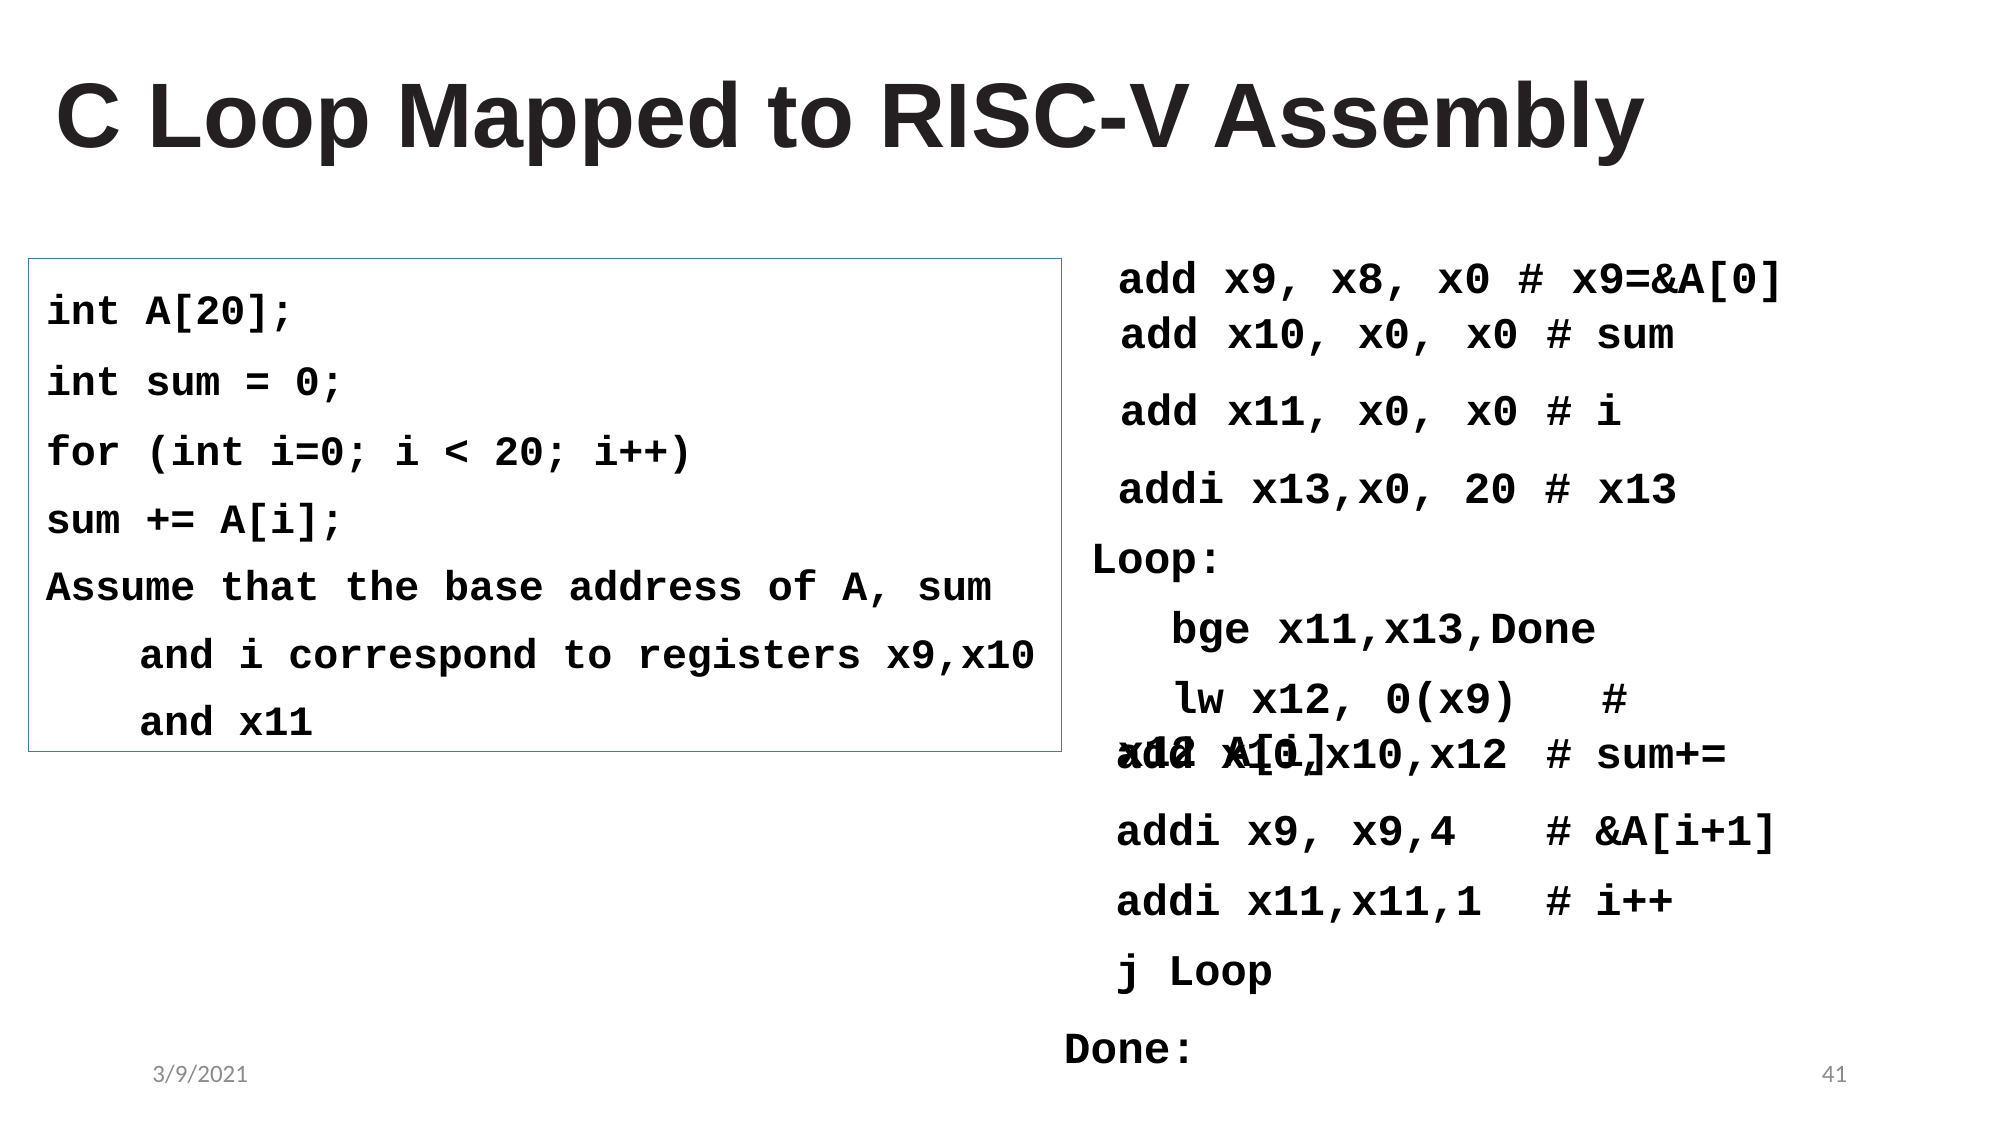

# C Loop Mapped to RISC-V Assembly
add x9, x8, x0 # x9=&A[0]
int A[20];
int sum = 0;
for (int i=0; i < 20; i++)
sum += A[i];
Assume that the base address of A, sum and i correspond to registers x9,x10 and x11
| add | x10, x0, | x0 | # | sum |
| --- | --- | --- | --- | --- |
| add | x11, x0, | x0 | # | i |
addi x13,x0, 20 # x13  Loop:
bge x11,x13,Done
lw x12, 0(x9)	# x12 A[i]
| add x10,x10,x12 | # | sum+= |
| --- | --- | --- |
| addi x9, x9,4 | # | &A[i+1] |
| addi x11,x11,1 | # | i++ |
| j Loop |  |  |
Done:
3/9/2021
41